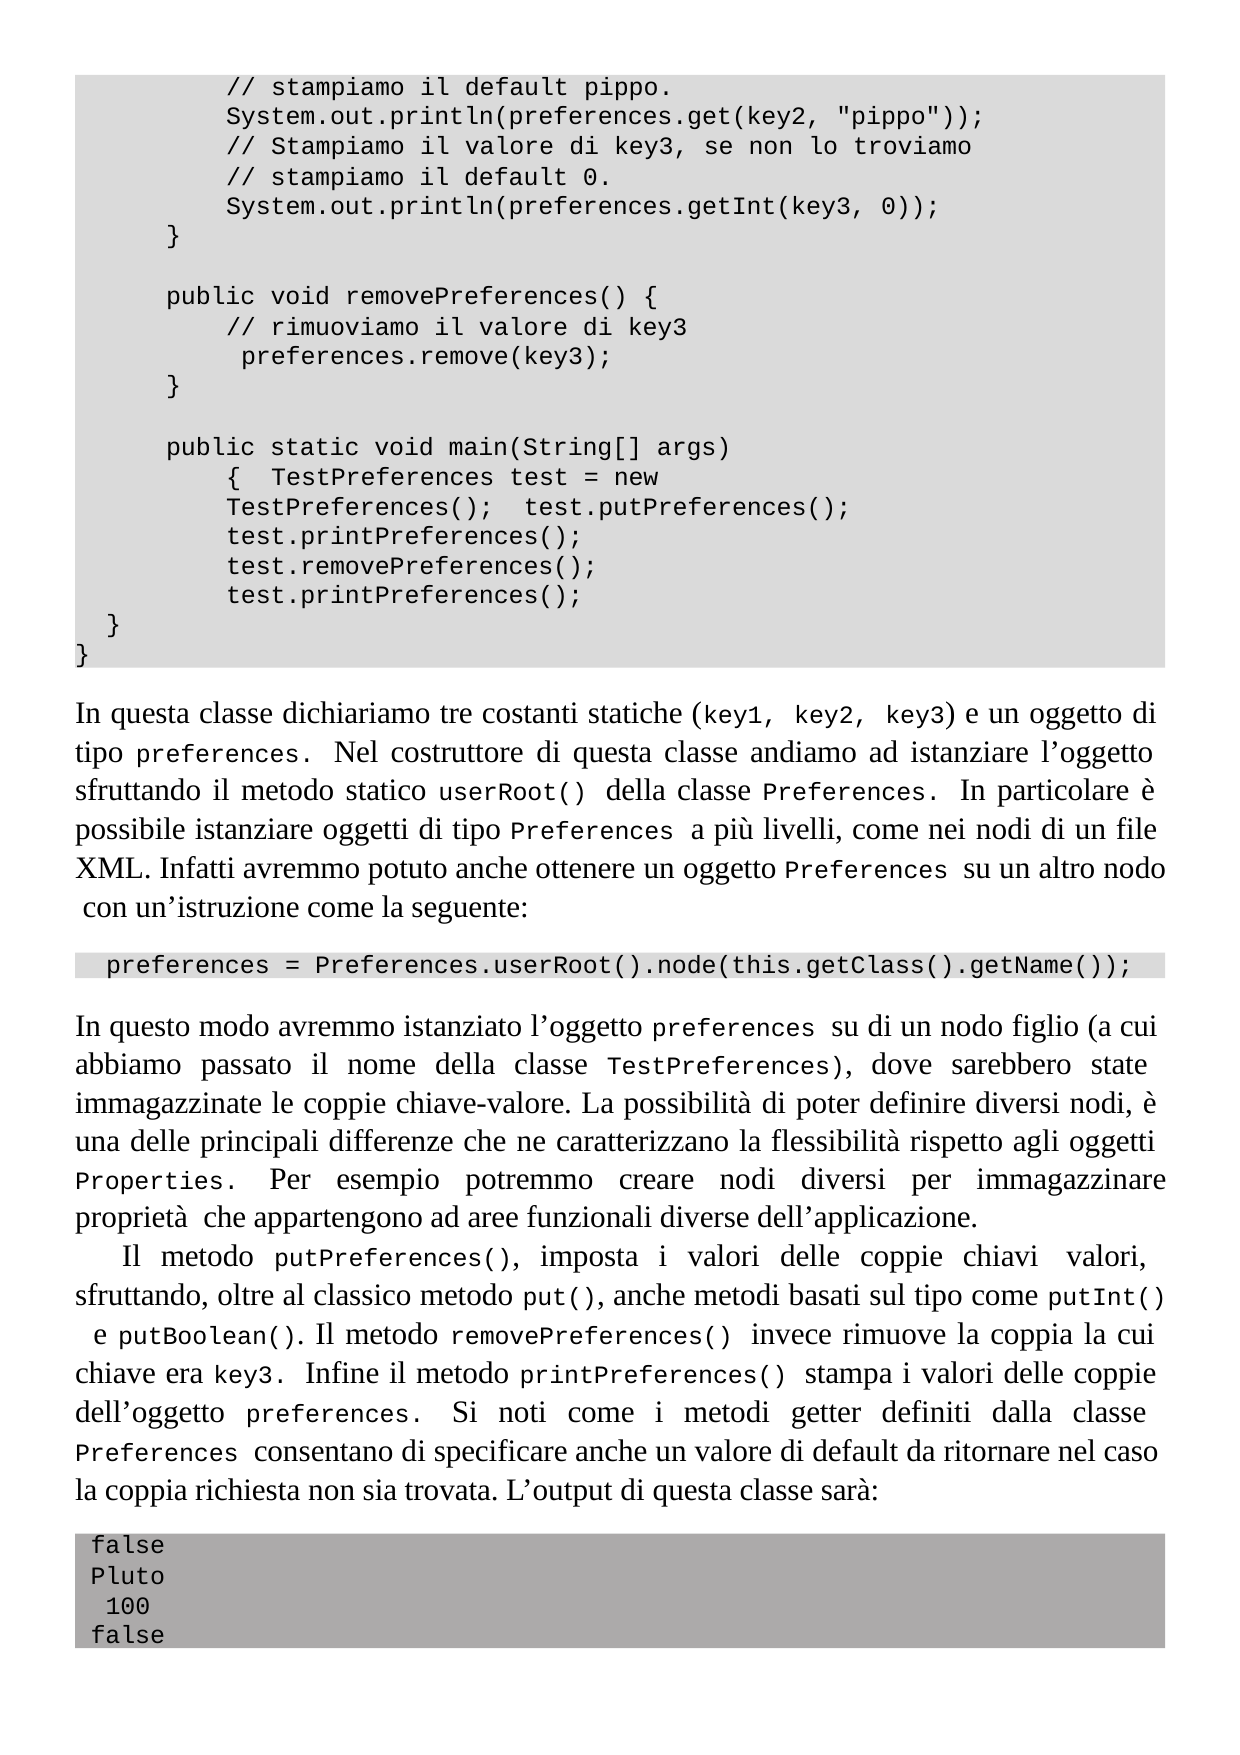

// stampiamo il default pippo.
System.out.println(preferences.get(key2, "pippo"));
// Stampiamo il valore di key3, se non lo troviamo
// stampiamo il default 0.  System.out.println(preferences.getInt(key3, 0));
}

public void removePreferences() {
// rimuoviamo il valore di key3  preferences.remove(key3);
}

public static void main(String[] args) {  TestPreferences test = new TestPreferences();  test.putPreferences();  test.printPreferences();  test.removePreferences();  test.printPreferences();
}
}
In questa classe dichiariamo tre costanti statiche (key1, key2, key3) e un oggetto di  tipo preferences. Nel costruttore di questa classe andiamo ad istanziare l’oggetto  sfruttando il metodo statico userRoot() della classe Preferences. In particolare è  possibile istanziare oggetti di tipo Preferences a più livelli, come nei nodi di un file  XML. Infatti avremmo potuto anche ottenere un oggetto Preferences su un altro nodo  con un’istruzione come la seguente:
preferences = Preferences.userRoot().node(this.getClass().getName());
In questo modo avremmo istanziato l’oggetto preferences su di un nodo figlio (a cui  abbiamo passato il nome della classe TestPreferences), dove sarebbero state  immagazzinate le coppie chiave-valore. La possibilità di poter definire diversi nodi, è  una delle principali differenze che ne caratterizzano la flessibilità rispetto agli oggetti  Properties. Per esempio potremmo creare nodi diversi per immagazzinare proprietà  che appartengono ad aree funzionali diverse dell’applicazione.
Il metodo putPreferences(), imposta i valori delle coppie chiavi valori,  sfruttando, oltre al classico metodo put(), anche metodi basati sul tipo come putInt()  e putBoolean(). Il metodo removePreferences() invece rimuove la coppia la cui  chiave era key3. Infine il metodo printPreferences() stampa i valori delle coppie  dell’oggetto preferences. Si noti come i metodi getter definiti dalla classe  Preferences consentano di specificare anche un valore di default da ritornare nel caso  la coppia richiesta non sia trovata. L’output di questa classe sarà:
false
Pluto  100
false